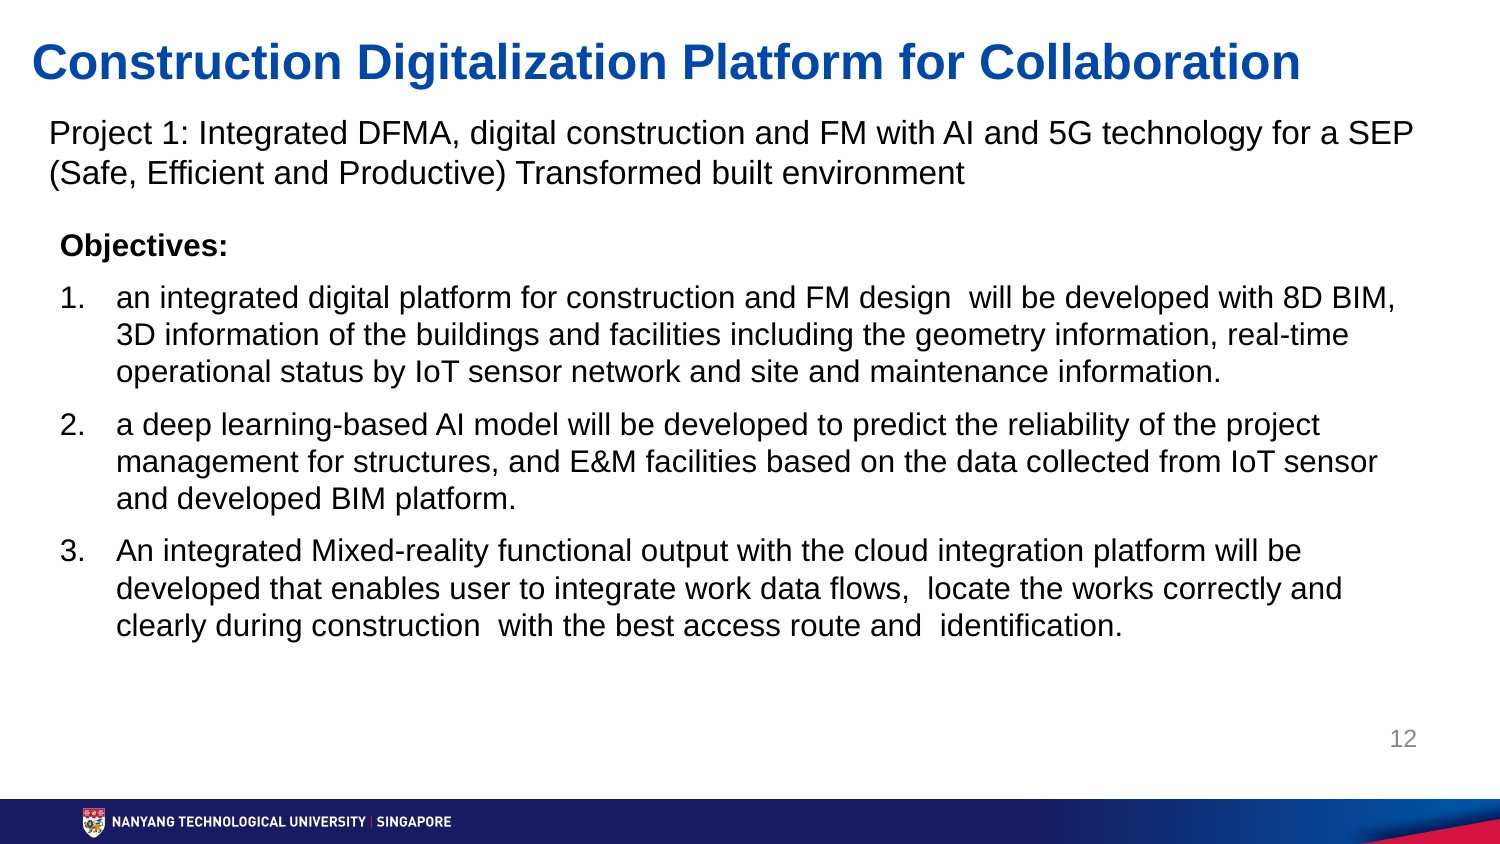

Construction Digitalization Platform for Collaboration
# Project 1: Integrated DFMA, digital construction and FM with AI and 5G technology for a SEP (Safe, Efficient and Productive) Transformed built environment
Objectives:
an integrated digital platform for construction and FM design  will be developed with 8D BIM, 3D information of the buildings and facilities including the geometry information, real-time operational status by IoT sensor network and site and maintenance information.
a deep learning-based AI model will be developed to predict the reliability of the project management for structures, and E&M facilities based on the data collected from IoT sensor and developed BIM platform.
An integrated Mixed-reality functional output with the cloud integration platform will be developed that enables user to integrate work data flows,  locate the works correctly and clearly during construction  with the best access route and  identification.

12